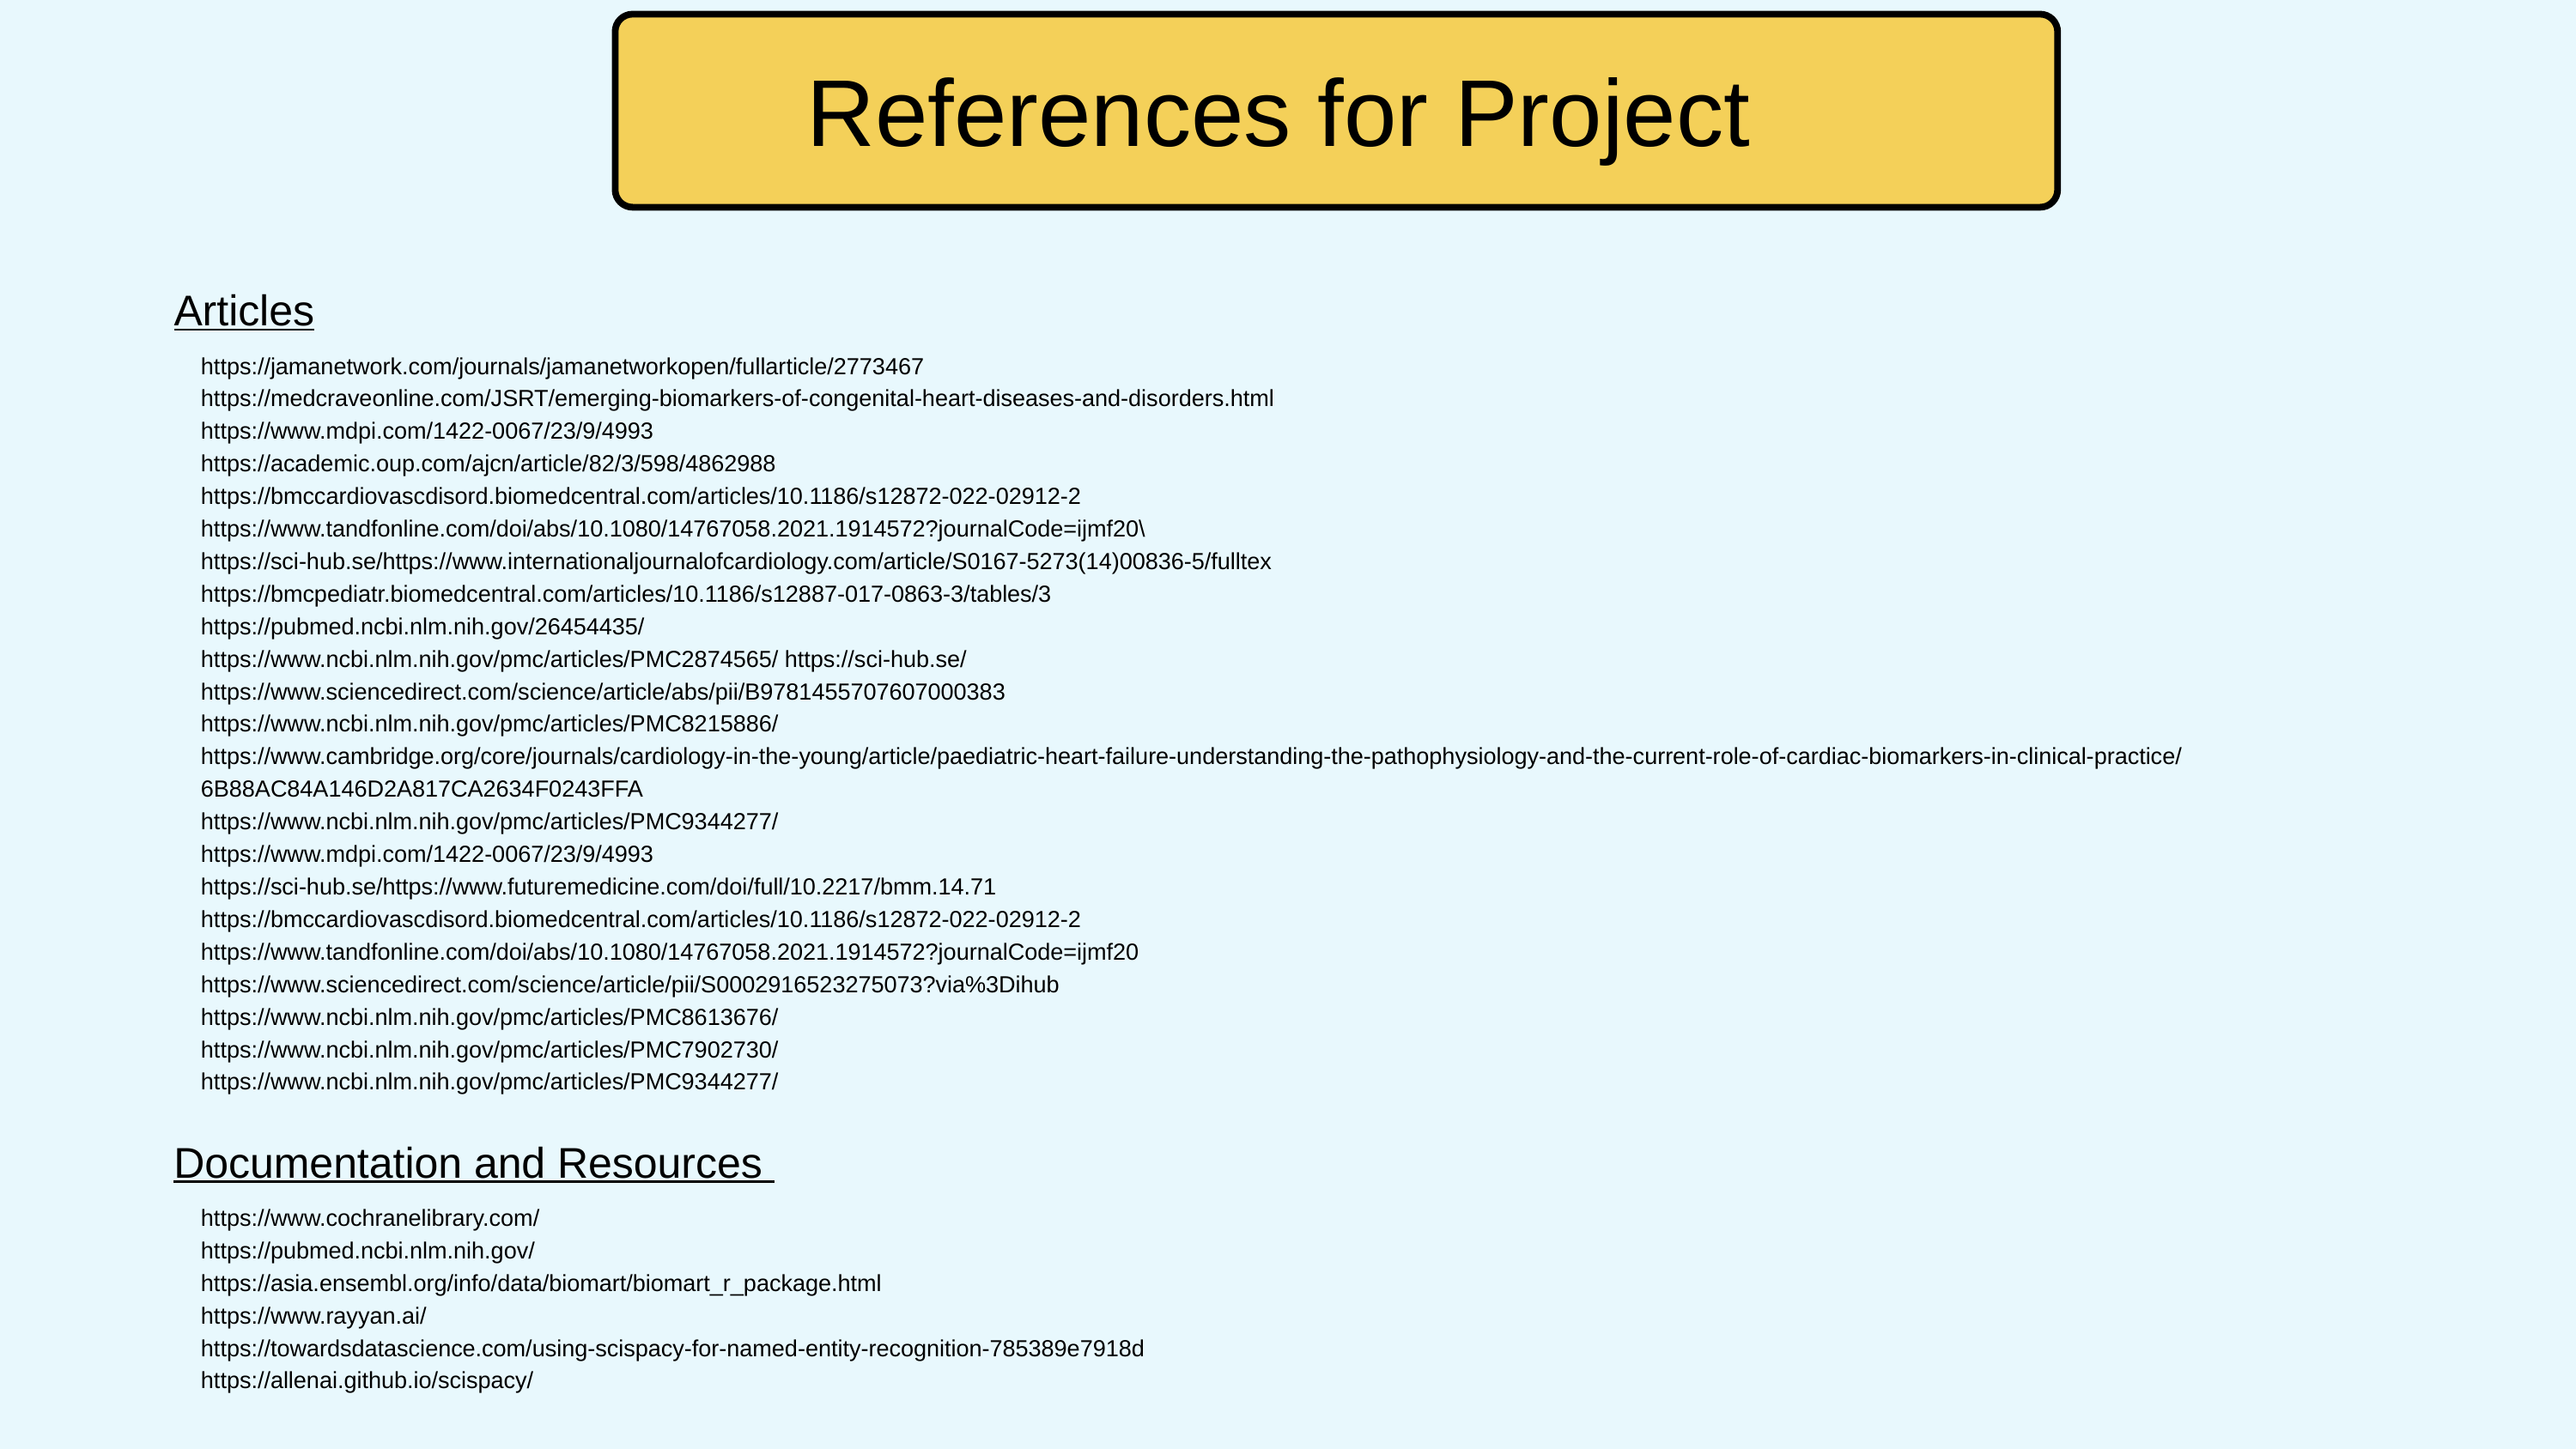

References for Project
Articles
https://jamanetwork.com/journals/jamanetworkopen/fullarticle/2773467
https://medcraveonline.com/JSRT/emerging-biomarkers-of-congenital-heart-diseases-and-disorders.html
https://www.mdpi.com/1422-0067/23/9/4993
https://academic.oup.com/ajcn/article/82/3/598/4862988
https://bmccardiovascdisord.biomedcentral.com/articles/10.1186/s12872-022-02912-2
https://www.tandfonline.com/doi/abs/10.1080/14767058.2021.1914572?journalCode=ijmf20\
https://sci-hub.se/https://www.internationaljournalofcardiology.com/article/S0167-5273(14)00836-5/fulltex
https://bmcpediatr.biomedcentral.com/articles/10.1186/s12887-017-0863-3/tables/3
https://pubmed.ncbi.nlm.nih.gov/26454435/
https://www.ncbi.nlm.nih.gov/pmc/articles/PMC2874565/ https://sci-hub.se/
https://www.sciencedirect.com/science/article/abs/pii/B9781455707607000383
https://www.ncbi.nlm.nih.gov/pmc/articles/PMC8215886/
https://www.cambridge.org/core/journals/cardiology-in-the-young/article/paediatric-heart-failure-understanding-the-pathophysiology-and-the-current-role-of-cardiac-biomarkers-in-clinical-practice/6B88AC84A146D2A817CA2634F0243FFA
https://www.ncbi.nlm.nih.gov/pmc/articles/PMC9344277/
https://www.mdpi.com/1422-0067/23/9/4993
https://sci-hub.se/https://www.futuremedicine.com/doi/full/10.2217/bmm.14.71
https://bmccardiovascdisord.biomedcentral.com/articles/10.1186/s12872-022-02912-2
https://www.tandfonline.com/doi/abs/10.1080/14767058.2021.1914572?journalCode=ijmf20
https://www.sciencedirect.com/science/article/pii/S0002916523275073?via%3Dihub
https://www.ncbi.nlm.nih.gov/pmc/articles/PMC8613676/
https://www.ncbi.nlm.nih.gov/pmc/articles/PMC7902730/
https://www.ncbi.nlm.nih.gov/pmc/articles/PMC9344277/

Documentation and Resources
https://www.cochranelibrary.com/
https://pubmed.ncbi.nlm.nih.gov/
https://asia.ensembl.org/info/data/biomart/biomart_r_package.html
https://www.rayyan.ai/
https://towardsdatascience.com/using-scispacy-for-named-entity-recognition-785389e7918d
https://allenai.github.io/scispacy/